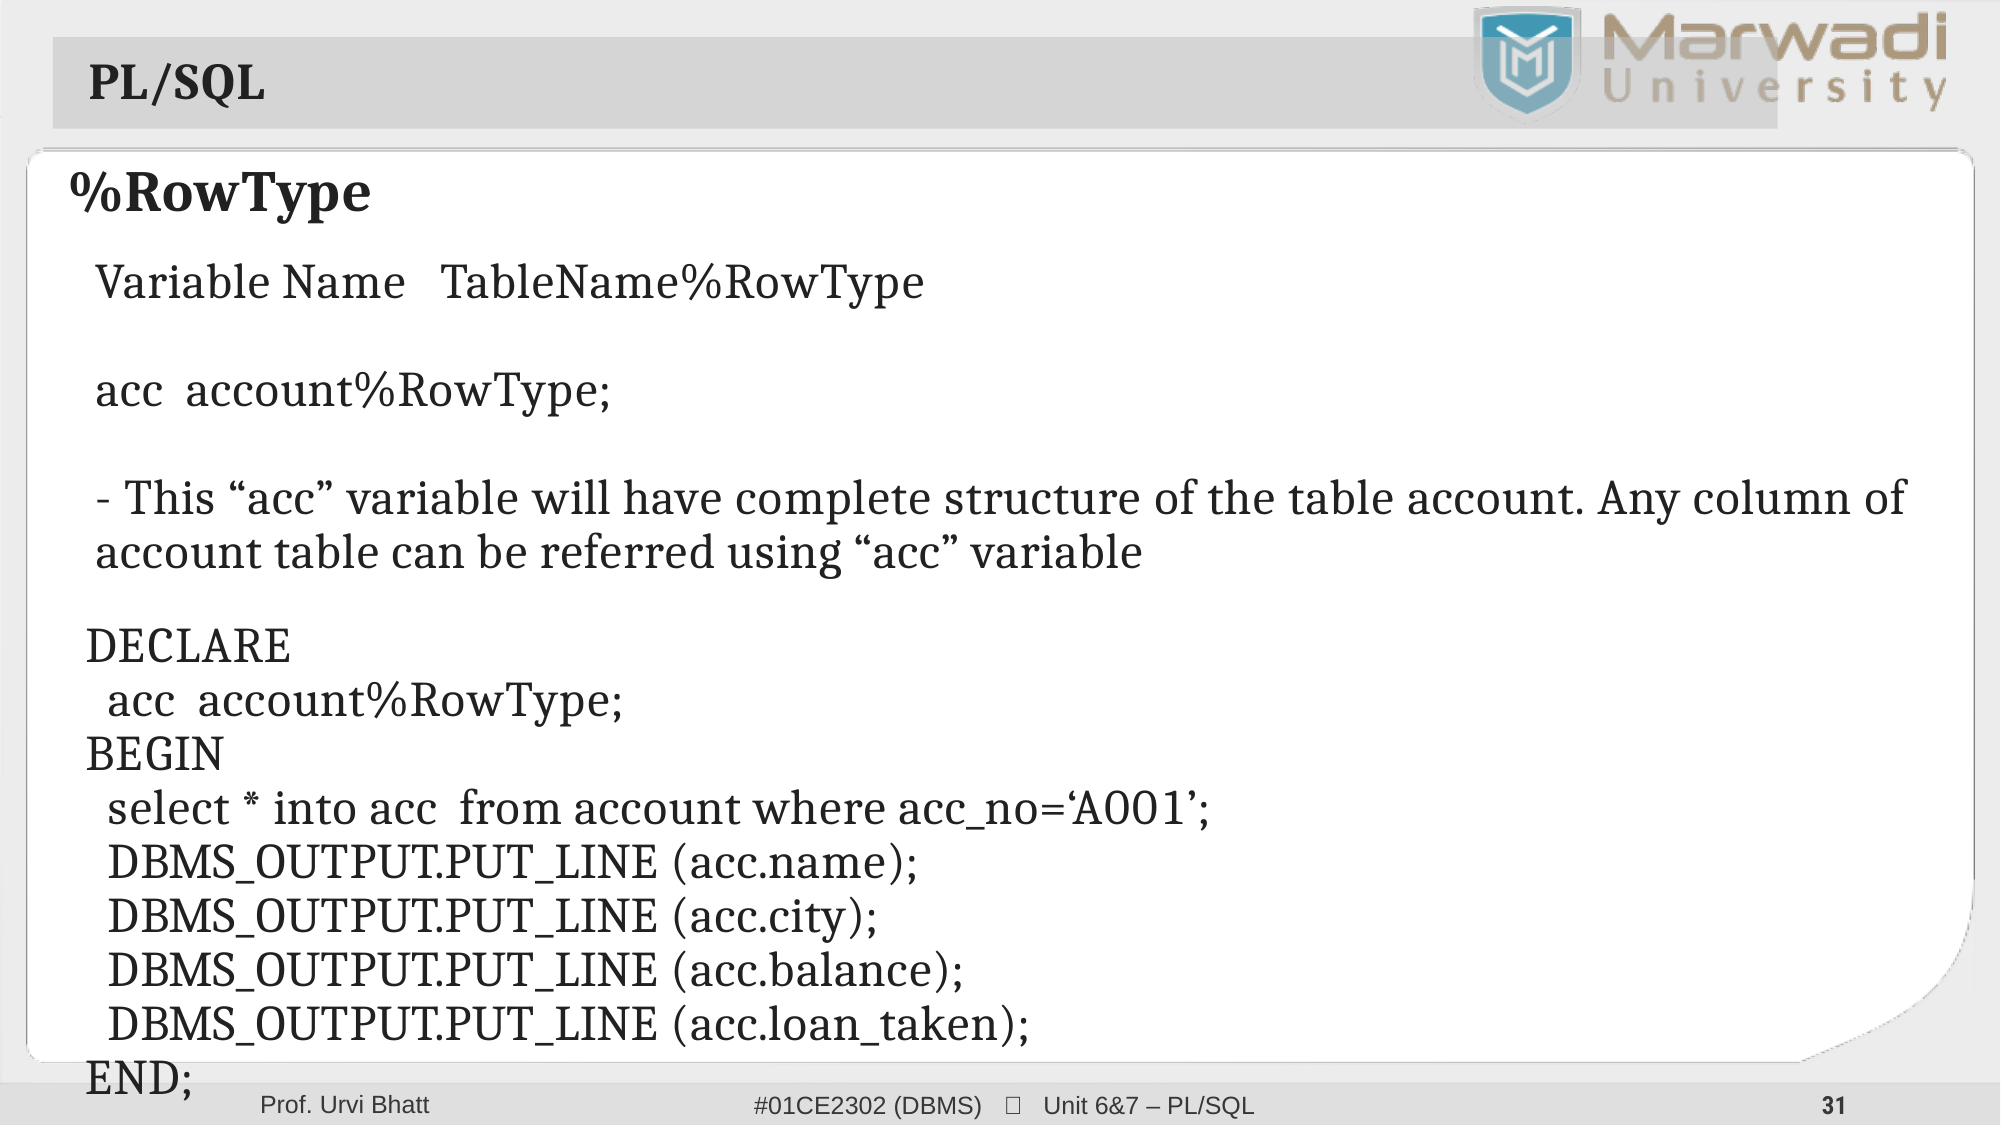

# PL/SQL
%RowType
Variable Name   TableName%RowType

acc  account%RowType;

- This “acc” variable will have complete structure of the table account. Any column of account table can be referred using “acc” variable
DECLARE
  acc  account%RowType;
BEGIN
  select * into acc  from account where acc_no=‘A001’;
  DBMS_OUTPUT.PUT_LINE (acc.name);
  DBMS_OUTPUT.PUT_LINE (acc.city);
  DBMS_OUTPUT.PUT_LINE (acc.balance);
  DBMS_OUTPUT.PUT_LINE (acc.loan_taken);
END;